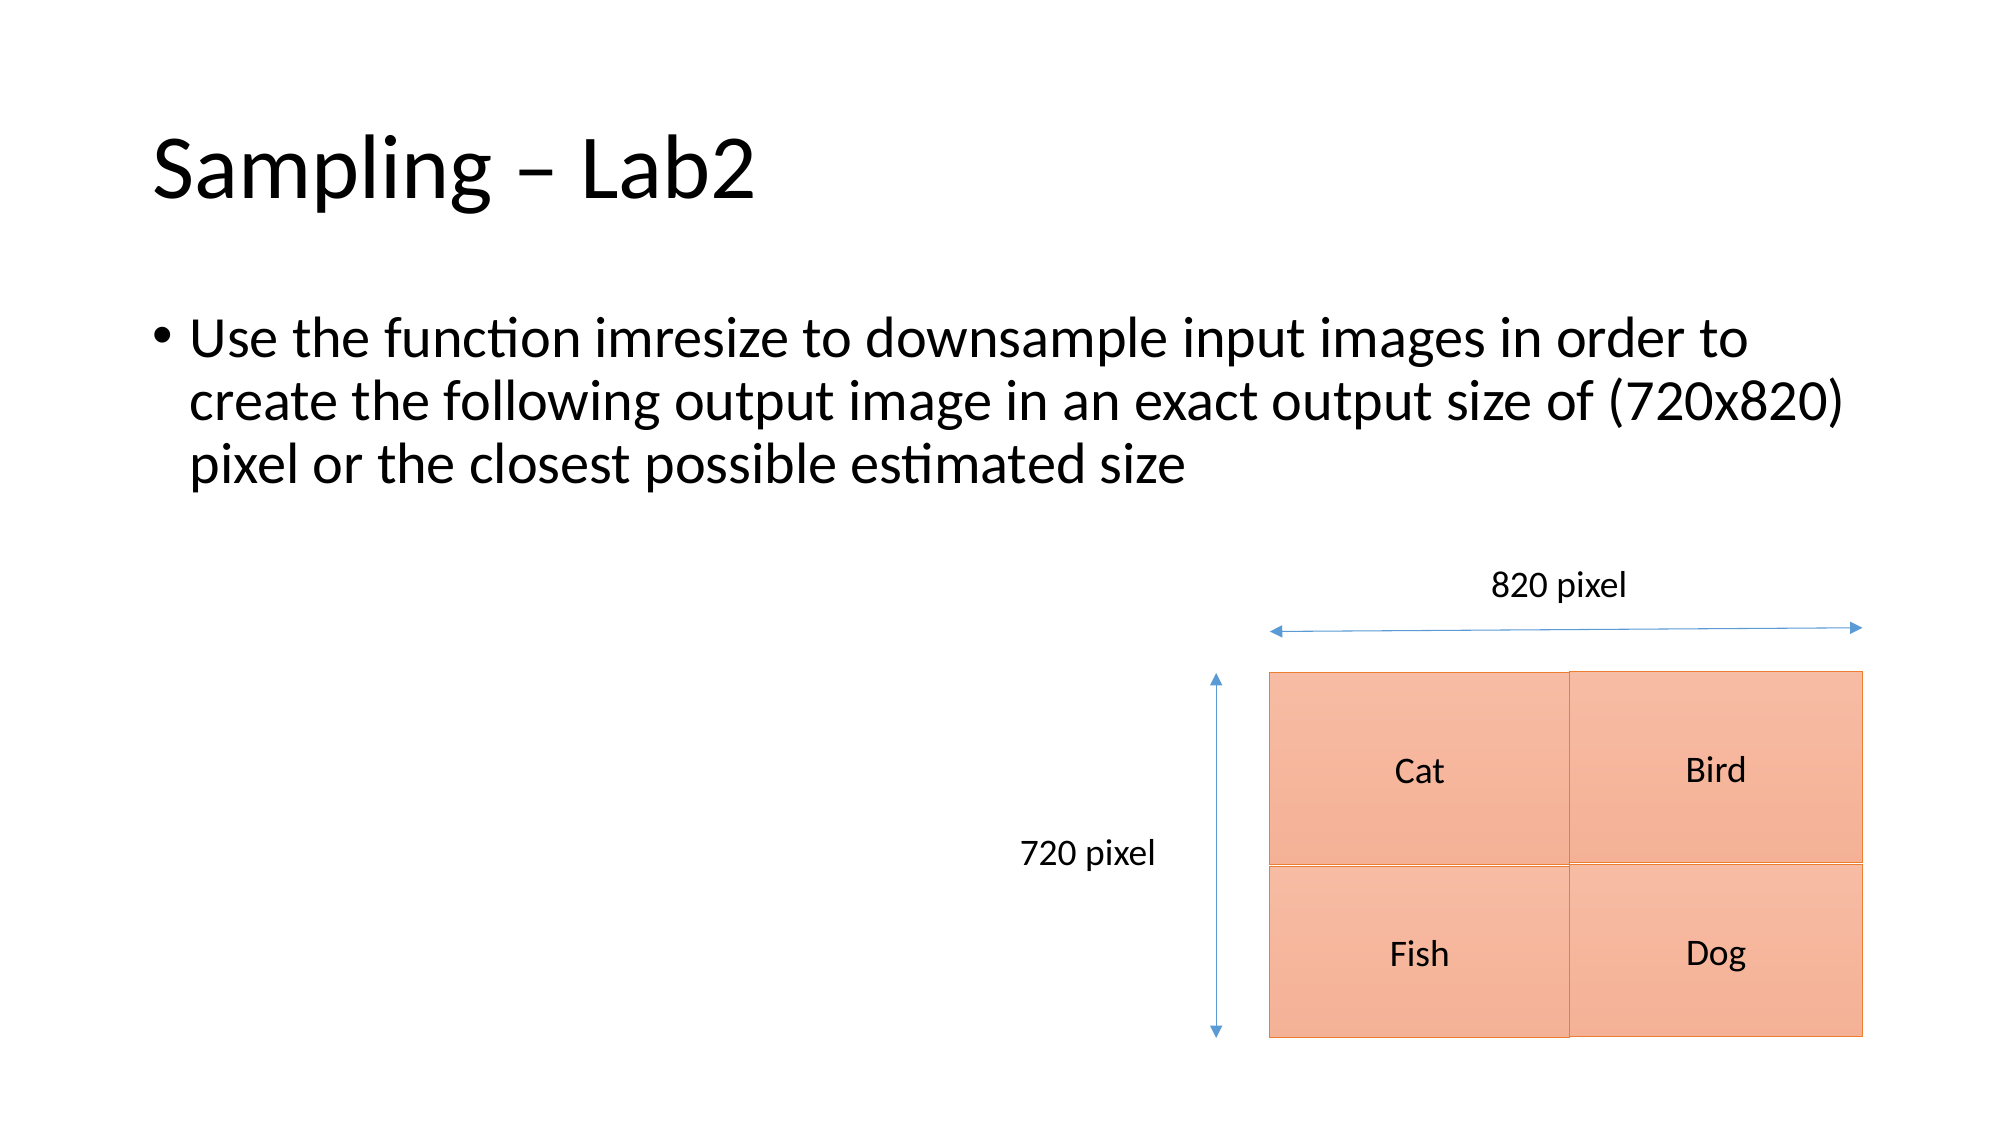

# Sampling – Lab2
Use the function imresize to downsample input images in order to create the following output image in an exact output size of (720x820) pixel or the closest possible estimated size

820 pixel
Bird
Cat
Dog
Fish
720 pixel